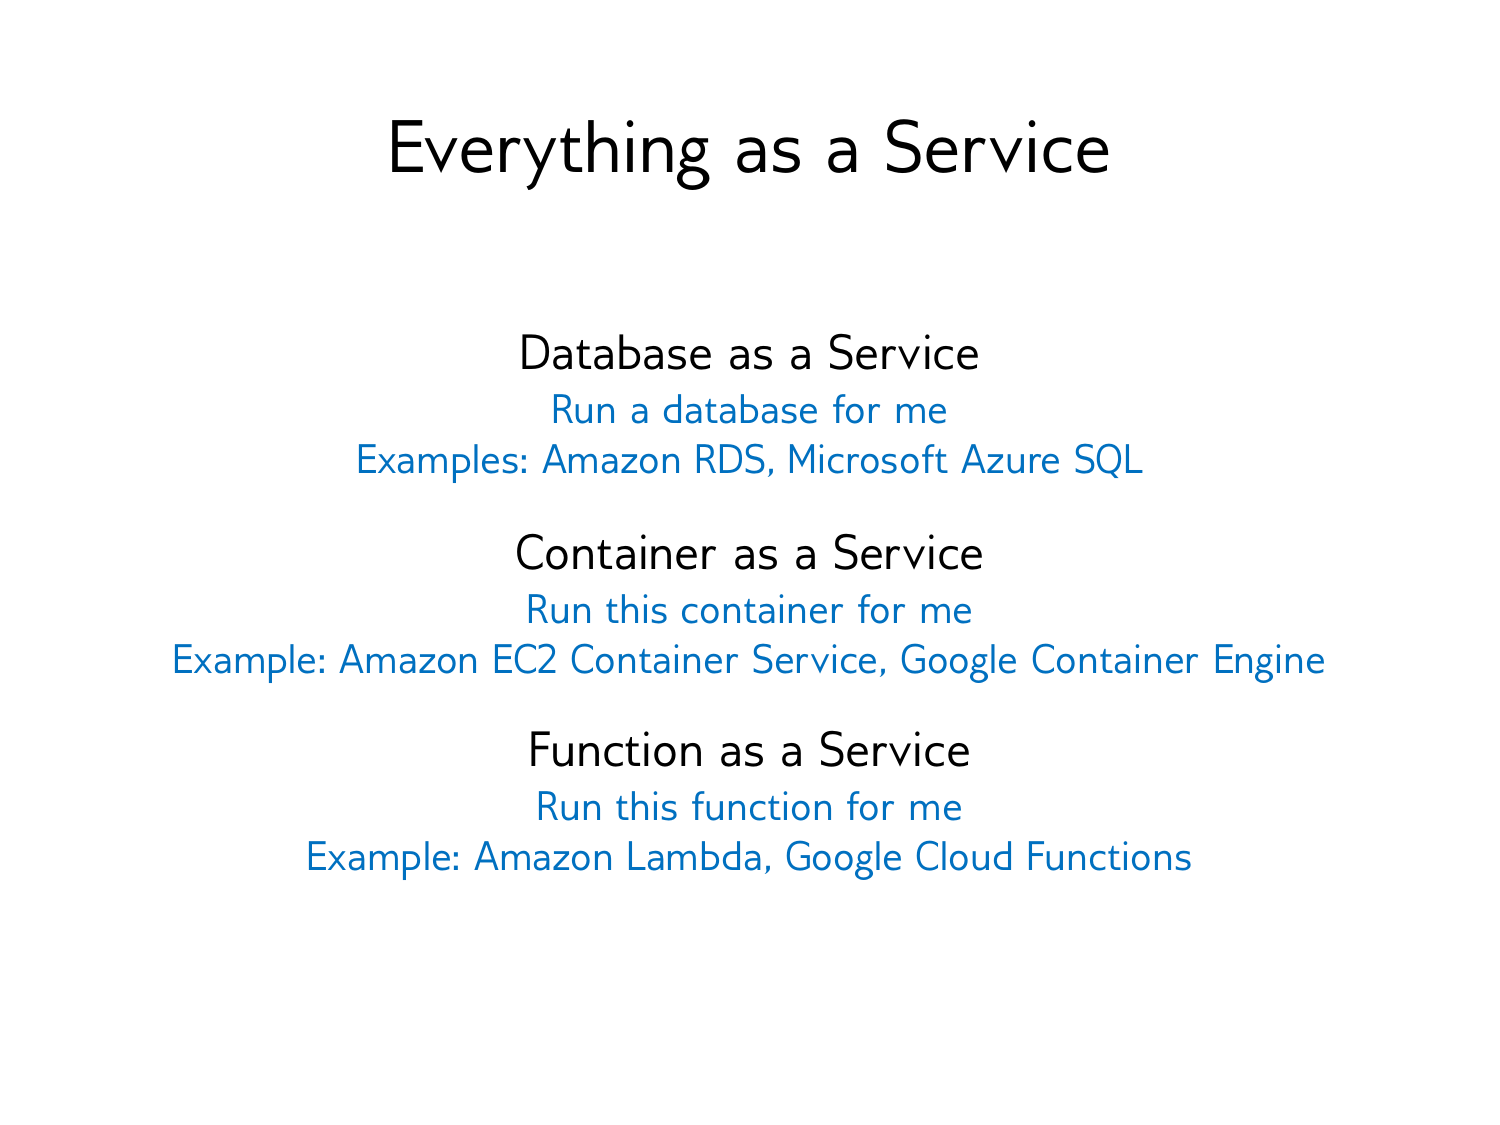

Everything as a Service
Database as a Service
Run a database for me
Examples: Amazon RDS, Microsoft Azure SQL
Container as a Service
Run this container for me
Example: Amazon EC2 Container Service, Google Container Engine
Function as a Service
Run this function for me
Example: Amazon Lambda, Google Cloud Functions